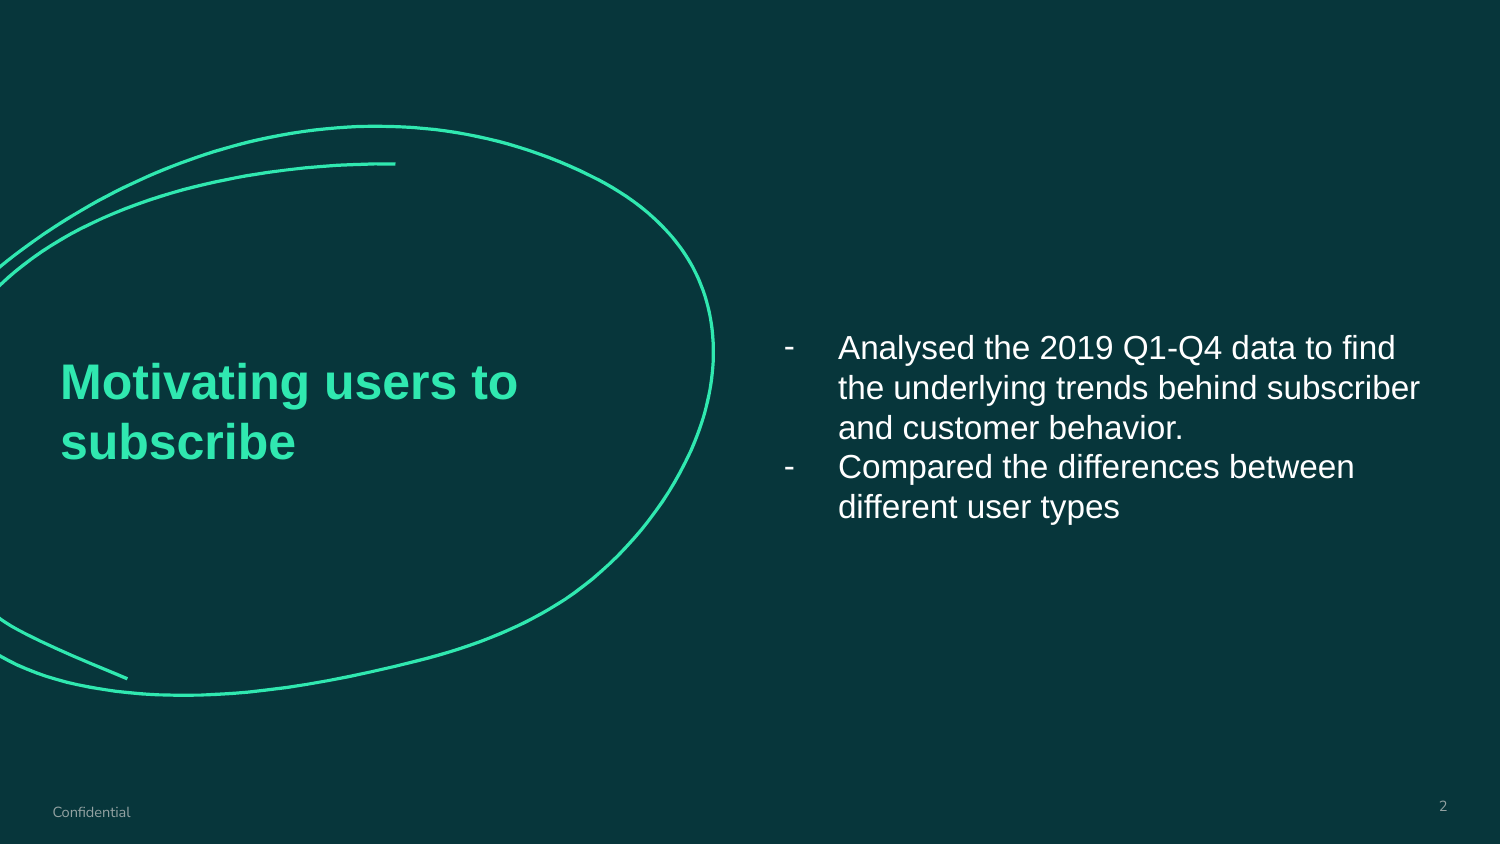

Analysed the 2019 Q1-Q4 data to find the underlying trends behind subscriber and customer behavior.
Compared the differences between different user types

# Motivating users to
subscribe
Confidential